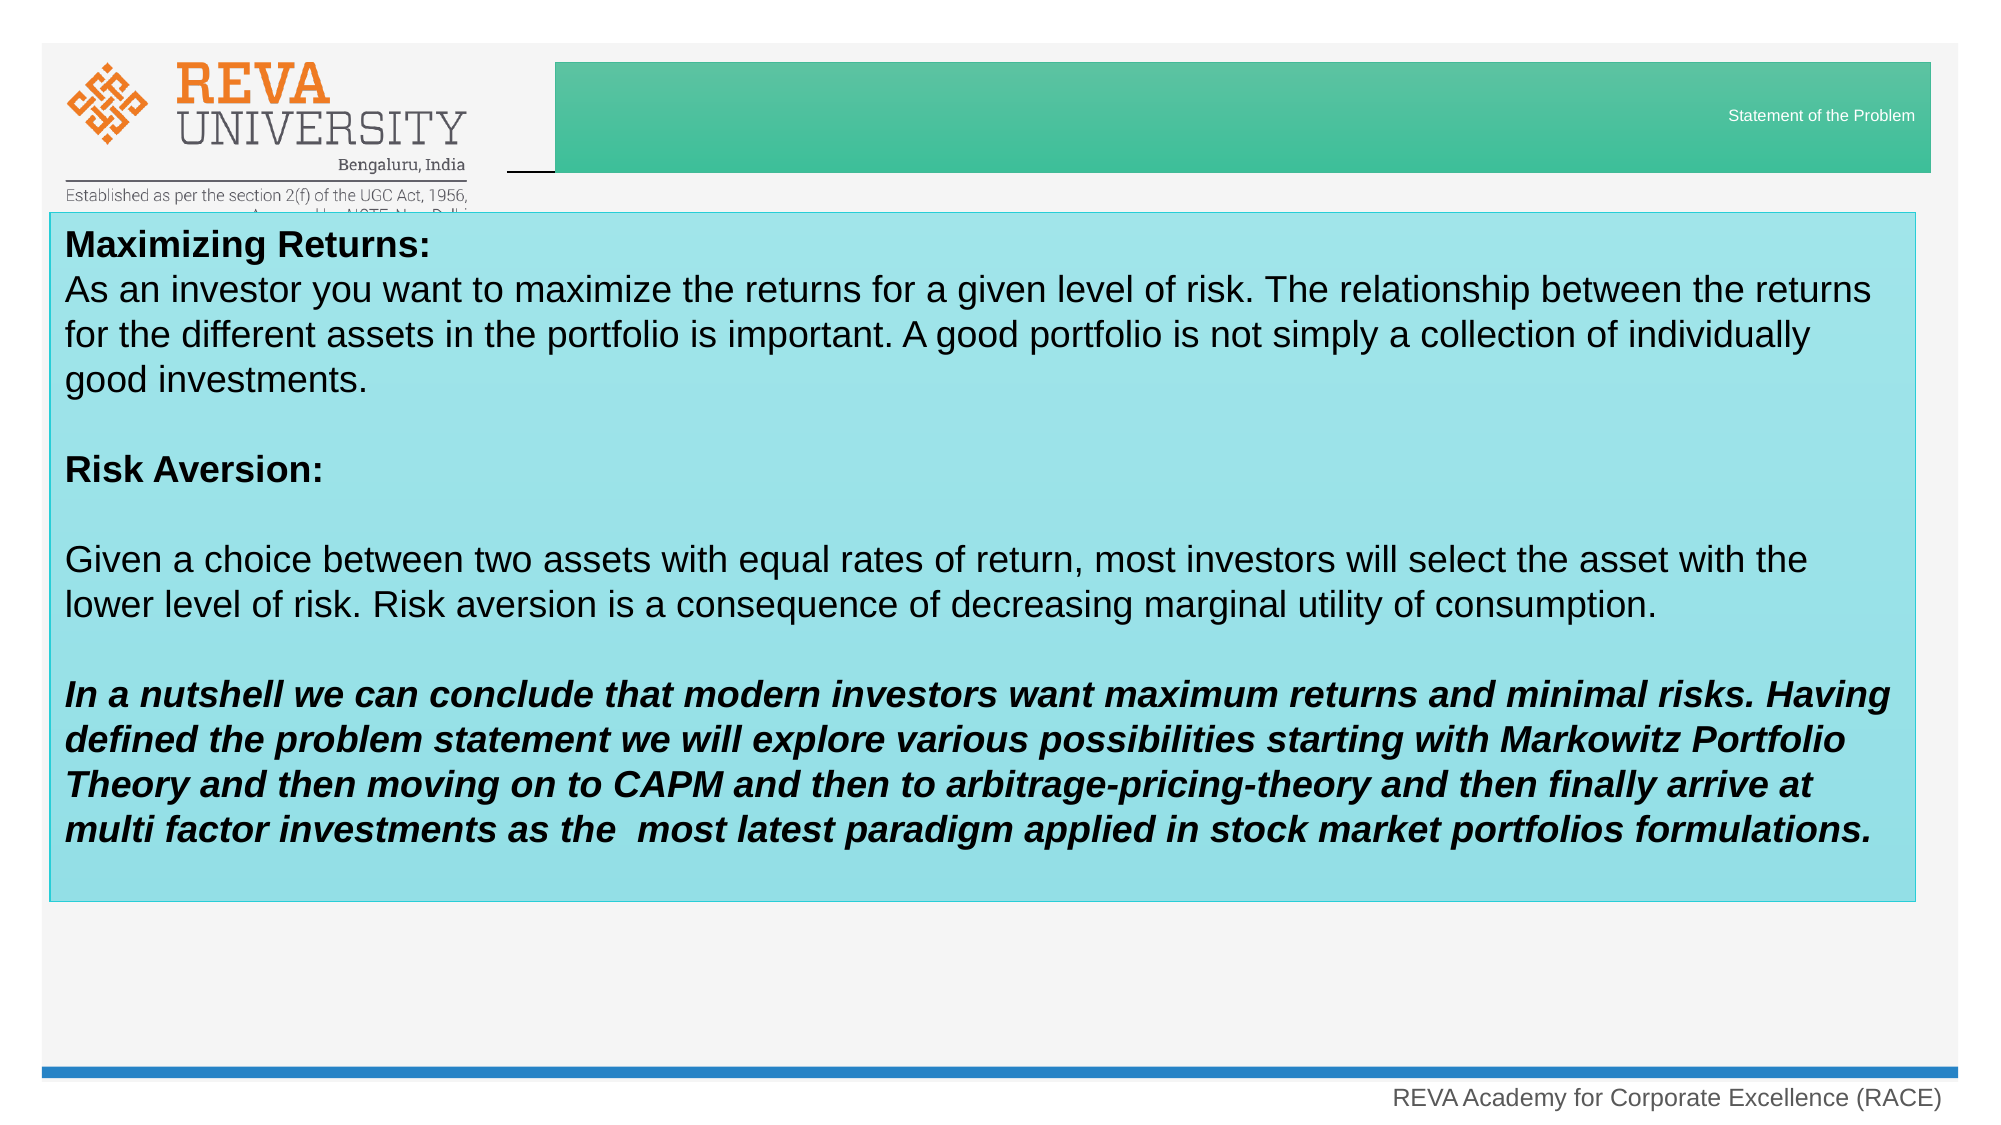

# Statement of the Problem
Maximizing Returns:
As an investor you want to maximize the returns for a given level of risk. The relationship between the returns for the different assets in the portfolio is important. A good portfolio is not simply a collection of individually good investments.

Risk Aversion:

Given a choice between two assets with equal rates of return, most investors will select the asset with the lower level of risk. Risk aversion is a consequence of decreasing marginal utility of consumption.

In a nutshell we can conclude that modern investors want maximum returns and minimal risks. Having defined the problem statement we will explore various possibilities starting with Markowitz Portfolio Theory and then moving on to CAPM and then to arbitrage-pricing-theory and then finally arrive at multi factor investments as the  most latest paradigm applied in stock market portfolios formulations.